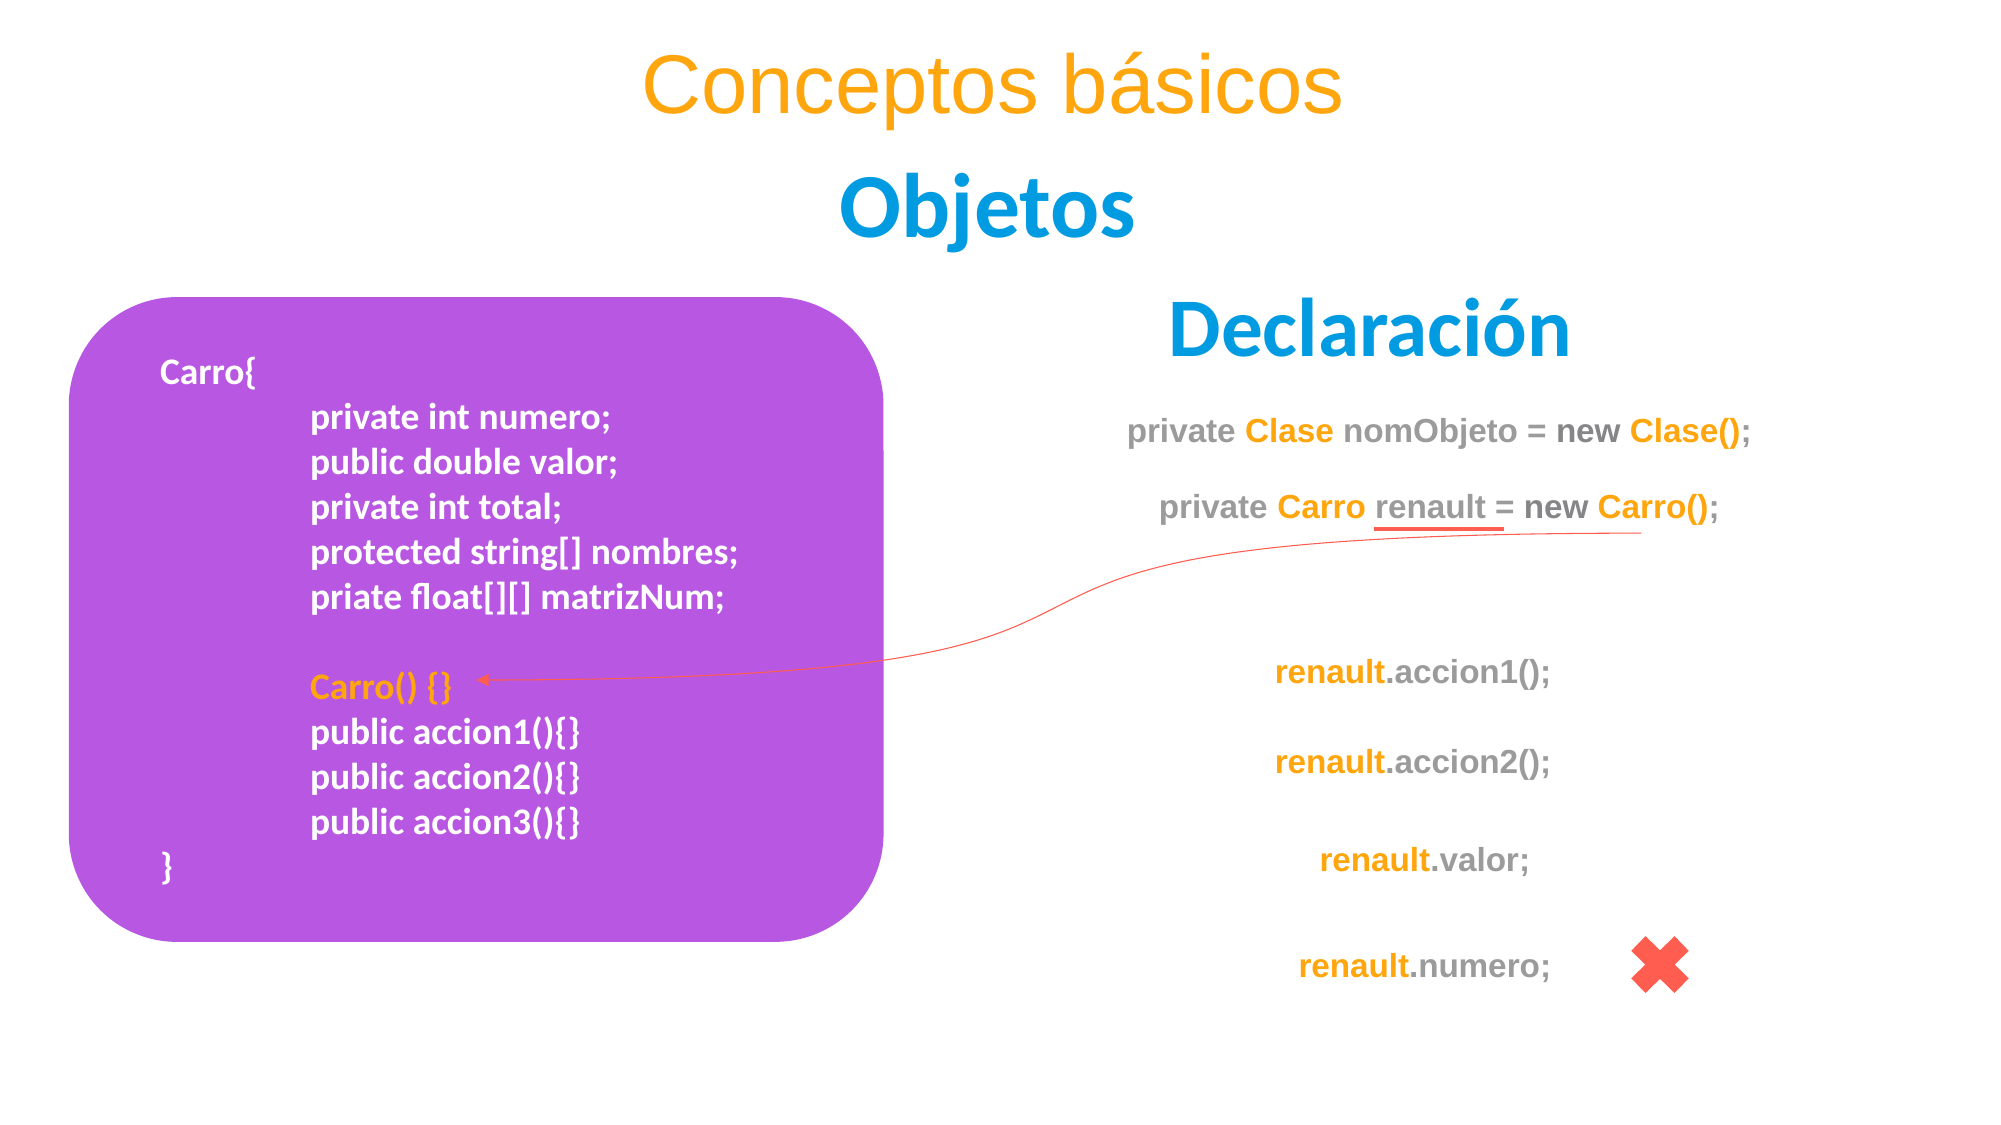

Conceptos básicos
Objetos
Declaración

Carro{
	private int numero;
	public double valor;
	private int total;
	protected string[] nombres;
	priate float[][] matrizNum;

	Carro() {}
	public accion1(){}
	public accion2(){}
	public accion3(){}
}

private Clase nomObjeto = new Clase();
private Carro renault = new Carro();
renault.accion1();
renault.accion2();
renault.valor;

renault.numero;